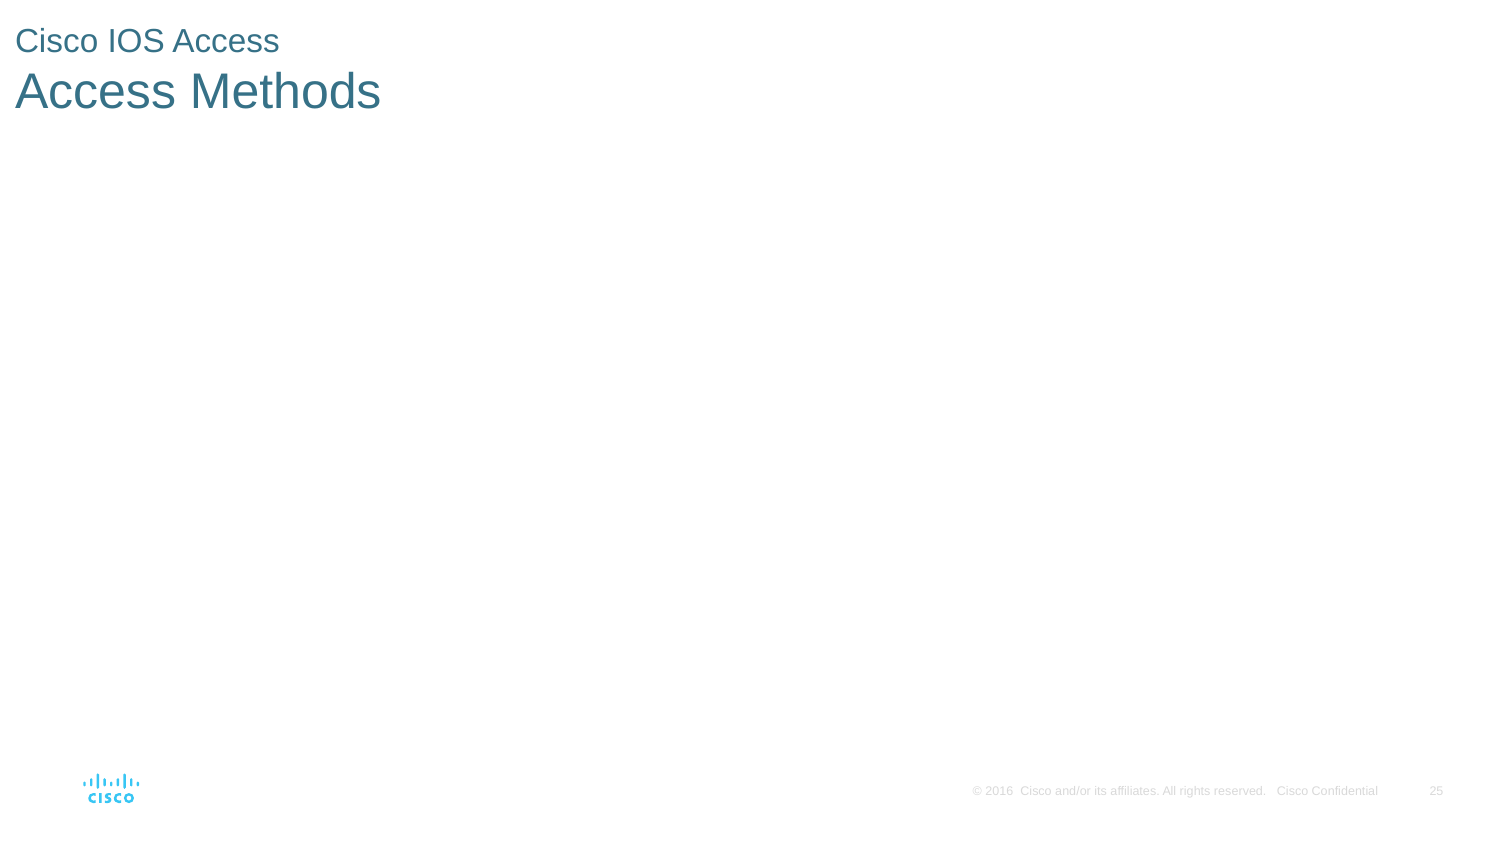

# Cisco IOS Access Access Methods
The three most common ways to access the IOS are:
Console port – Out-of-band serial port used primarily for management purposes such as the initial configuration of the router.
Secure Shell (SSH) - Inband method for remotely and securely establishing a CLI session over a network. User authentication, passwords, and commands sent over the network are encrypted. As a best practice, use SSH instead of Telnet whenever possible.
Telnet – Inband  interfaces remotely establishing a CLI session through a virtual interface, over a network. User authentication, passwords, and commands are sent over the network in plaintext.
Note: The AUX port is an on older method of establishing a CLI session remotely via a telephone dialup connection using a modem.